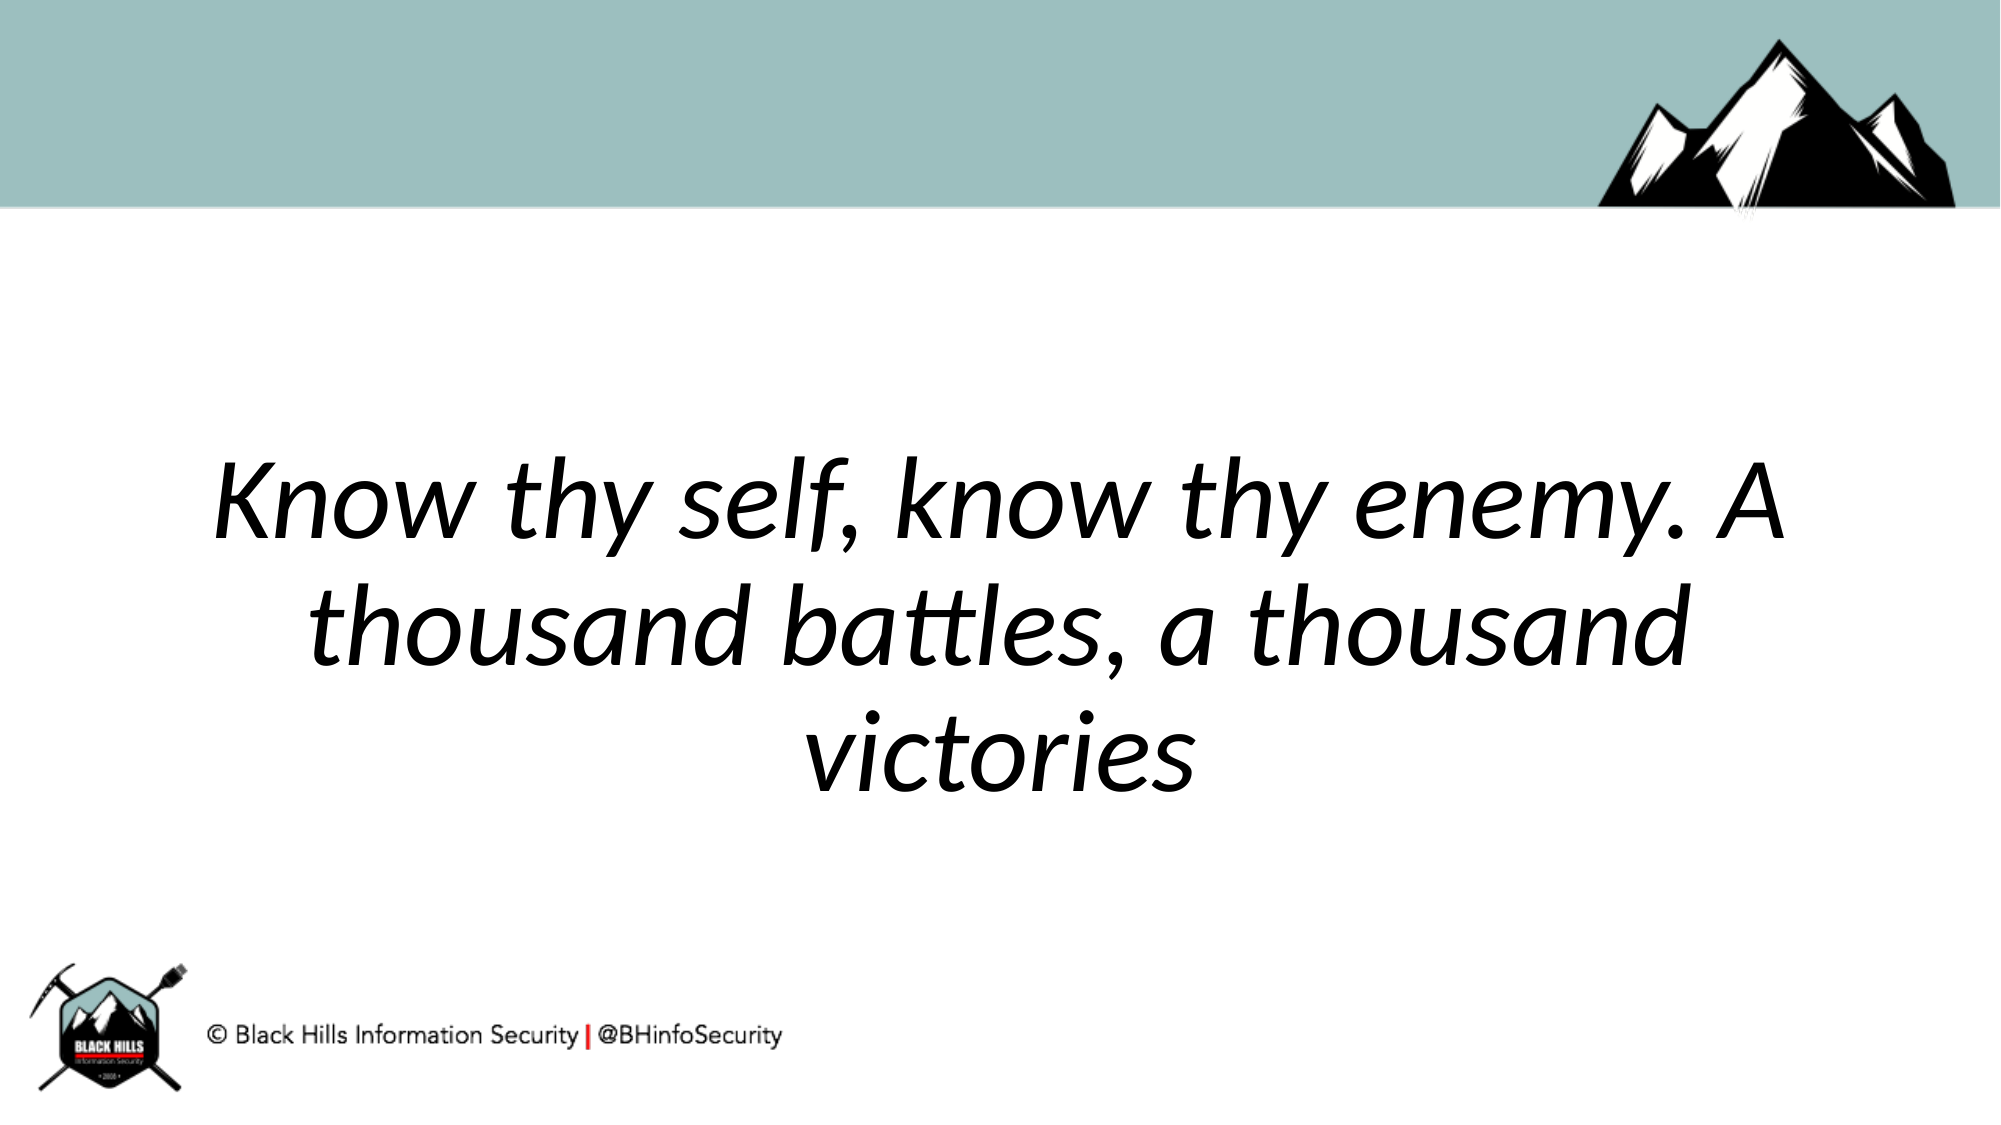

#
Know thy self, know thy enemy. A thousand battles, a thousand victories